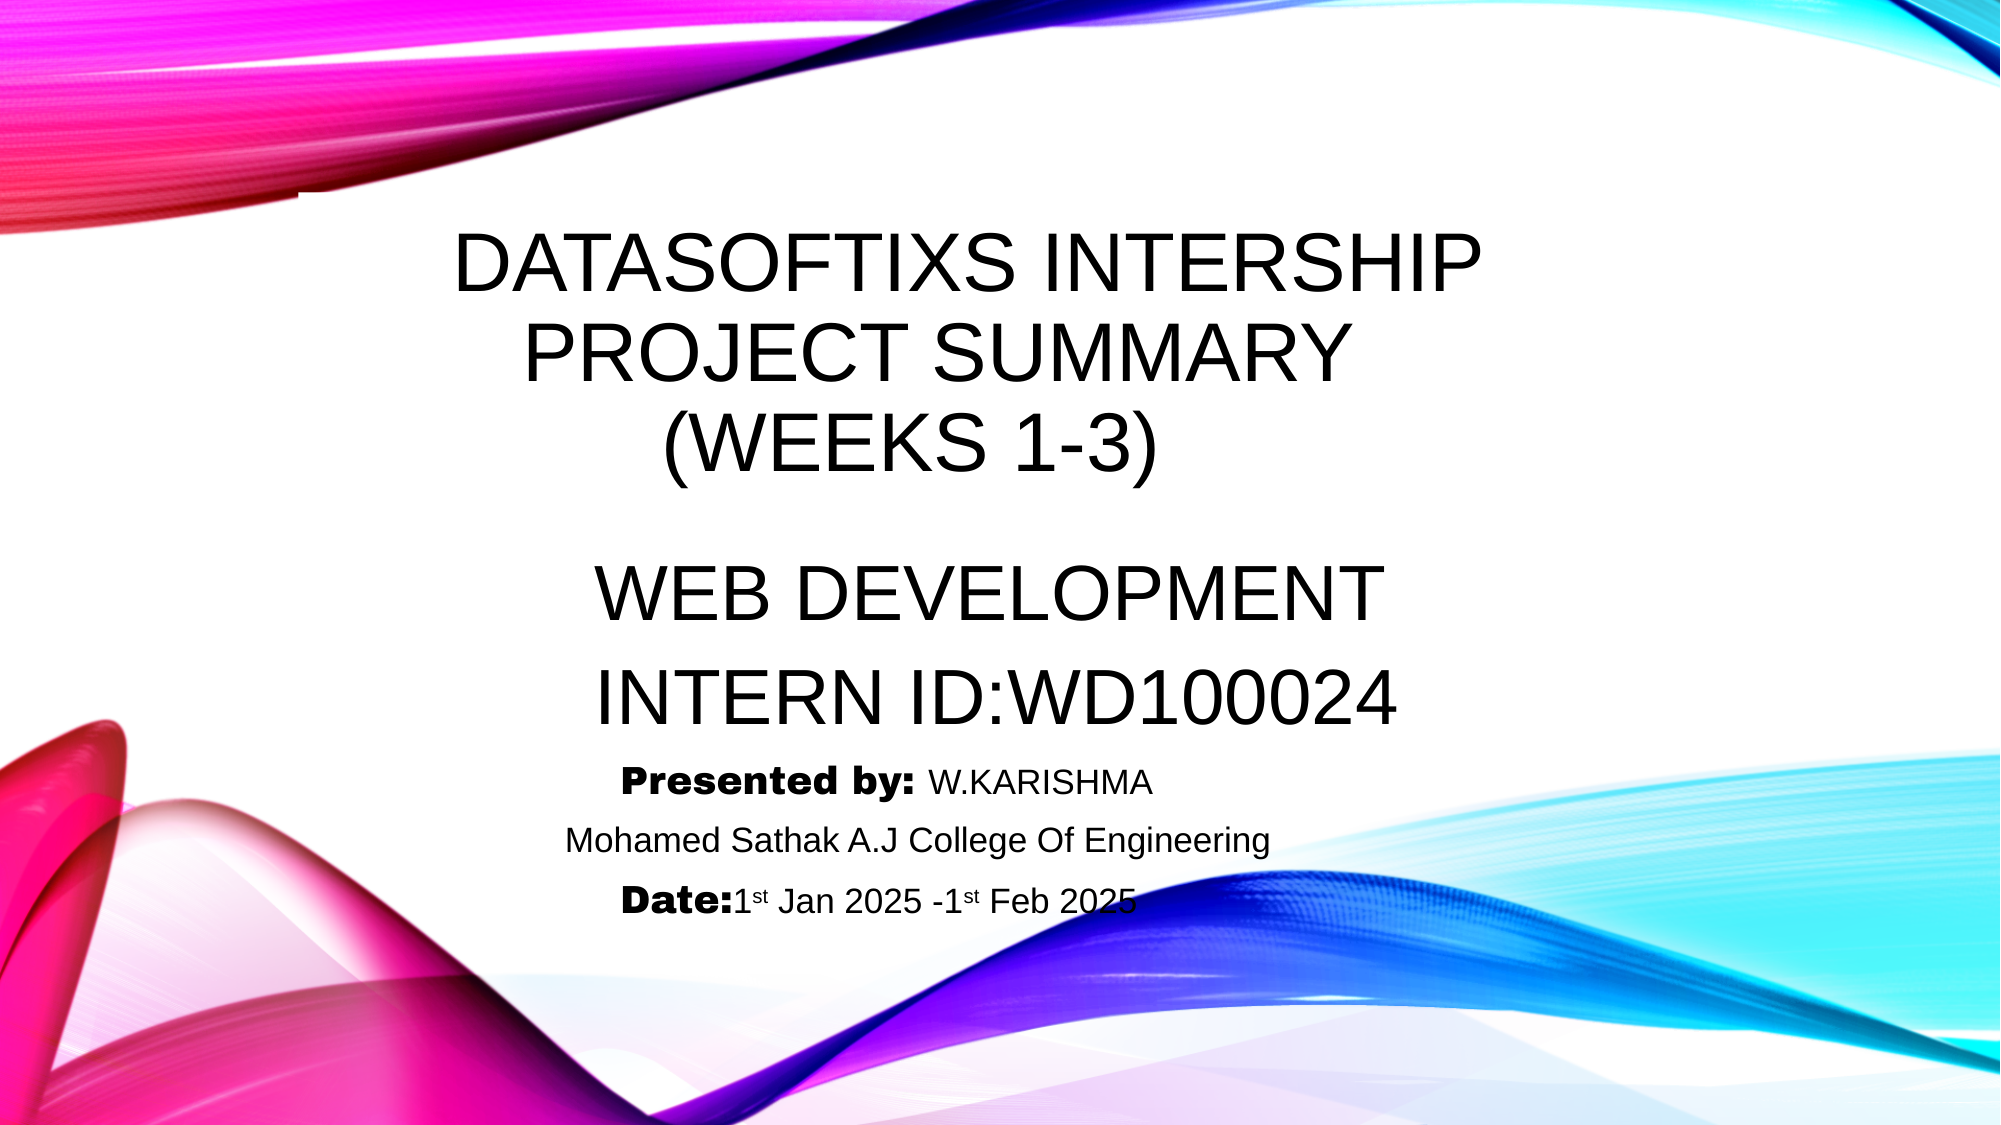

# DATASOFTIXS INTERSHIP PROJECT SUMMARY (WEEKS 1-3)
         WEB DEVELOPMENT
         INTERN ID:WD100024
                 Presented by: W.KARISHMA
                 Mohamed Sathak A.J College Of Engineering
                 Date:1st Jan 2025 -1st Feb 2025